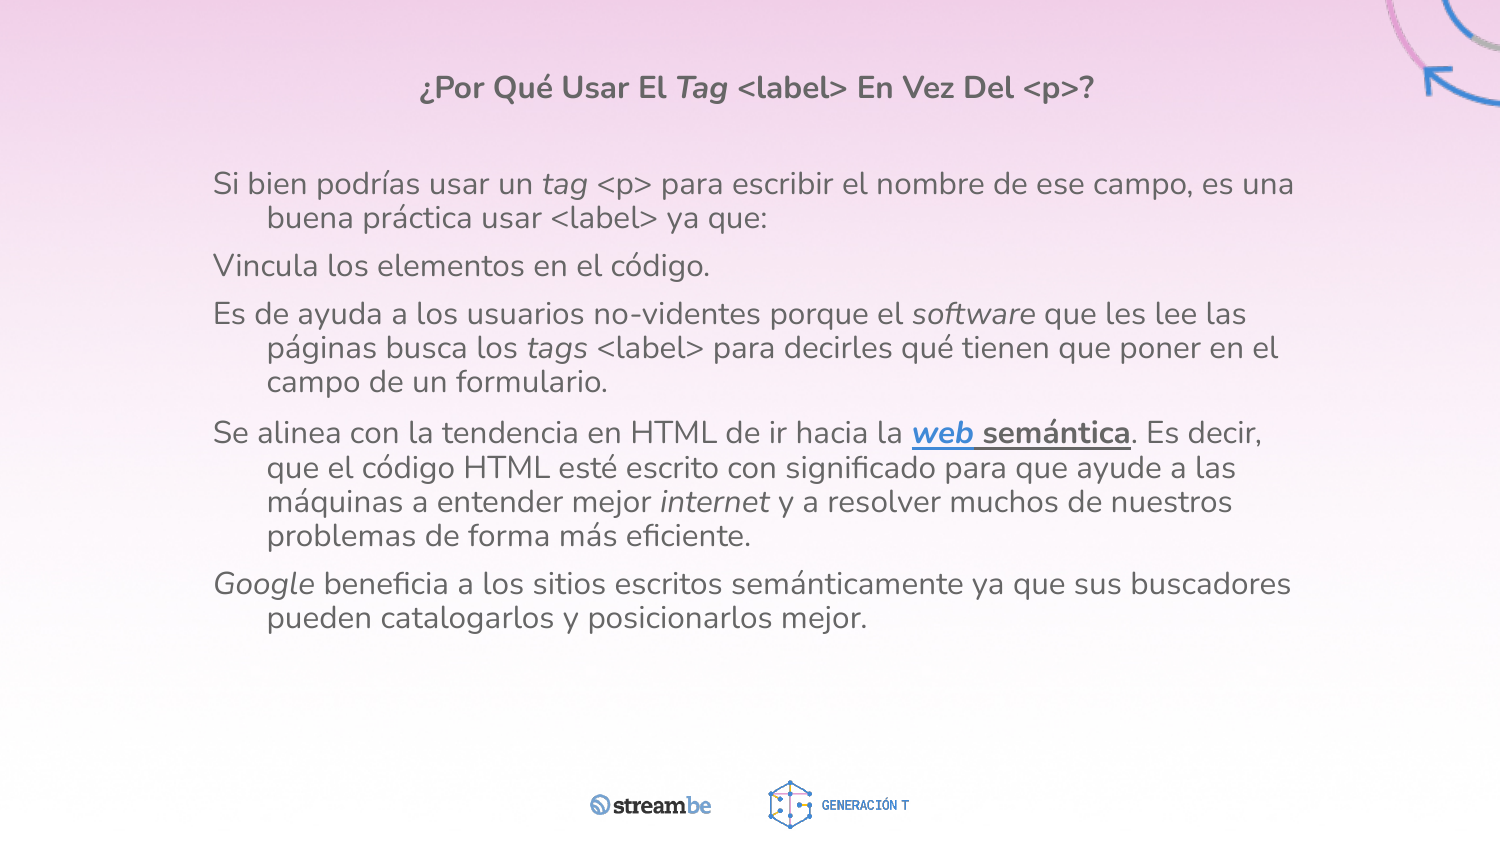

¿Por Qué Usar El Tag <label> En Vez Del <p>?

Si bien podrías usar un tag <p> para escribir el nombre de ese campo, es una buena práctica usar <label> ya que:
Vincula los elementos en el código.
Es de ayuda a los usuarios no-videntes porque el software que les lee las páginas busca los tags <label> para decirles qué tienen que poner en el campo de un formulario.
Se alinea con la tendencia en HTML de ir hacia la web semántica. Es decir, que el código HTML esté escrito con significado para que ayude a las máquinas a entender mejor internet y a resolver muchos de nuestros problemas de forma más eficiente.
Google beneficia a los sitios escritos semánticamente ya que sus buscadores pueden catalogarlos y posicionarlos mejor.